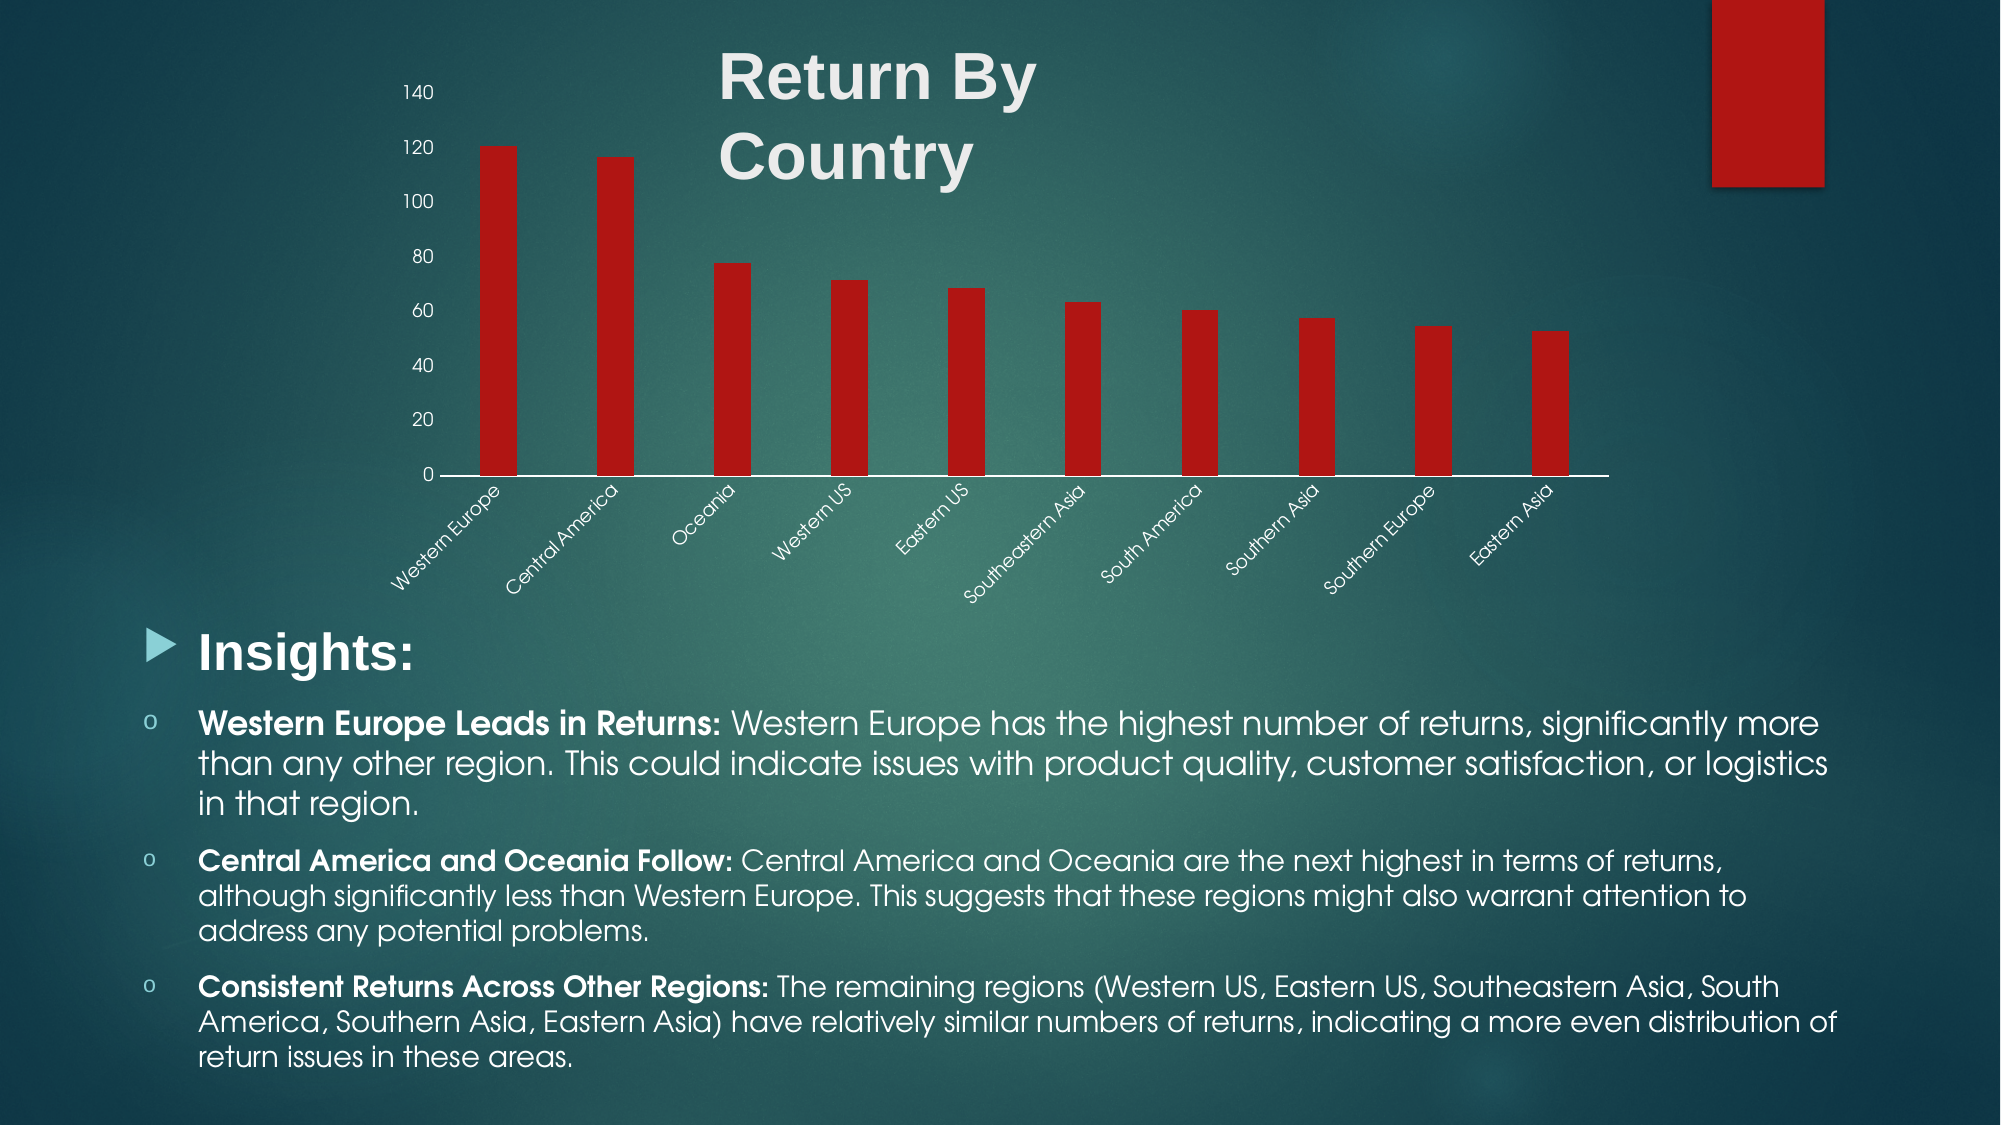

# Return By Country

### Chart

| Category | Total |
|---|---|
| Western Europe | 121.0 |
| Central America | 117.0 |
| Oceania | 78.0 |
| Western US | 72.0 |
| Eastern US | 69.0 |
| Southeastern Asia | 64.0 |
| South America | 61.0 |
| Southern Asia | 58.0 |
| Southern Europe | 55.0 |
| Eastern Asia | 53.0 |
Insights:
Western Europe Leads in Returns: Western Europe has the highest number of returns, significantly more than any other region. This could indicate issues with product quality, customer satisfaction, or logistics in that region.
Central America and Oceania Follow: Central America and Oceania are the next highest in terms of returns, although significantly less than Western Europe. This suggests that these regions might also warrant attention to address any potential problems.
Consistent Returns Across Other Regions: The remaining regions (Western US, Eastern US, Southeastern Asia, South America, Southern Asia, Eastern Asia) have relatively similar numbers of returns, indicating a more even distribution of return issues in these areas.